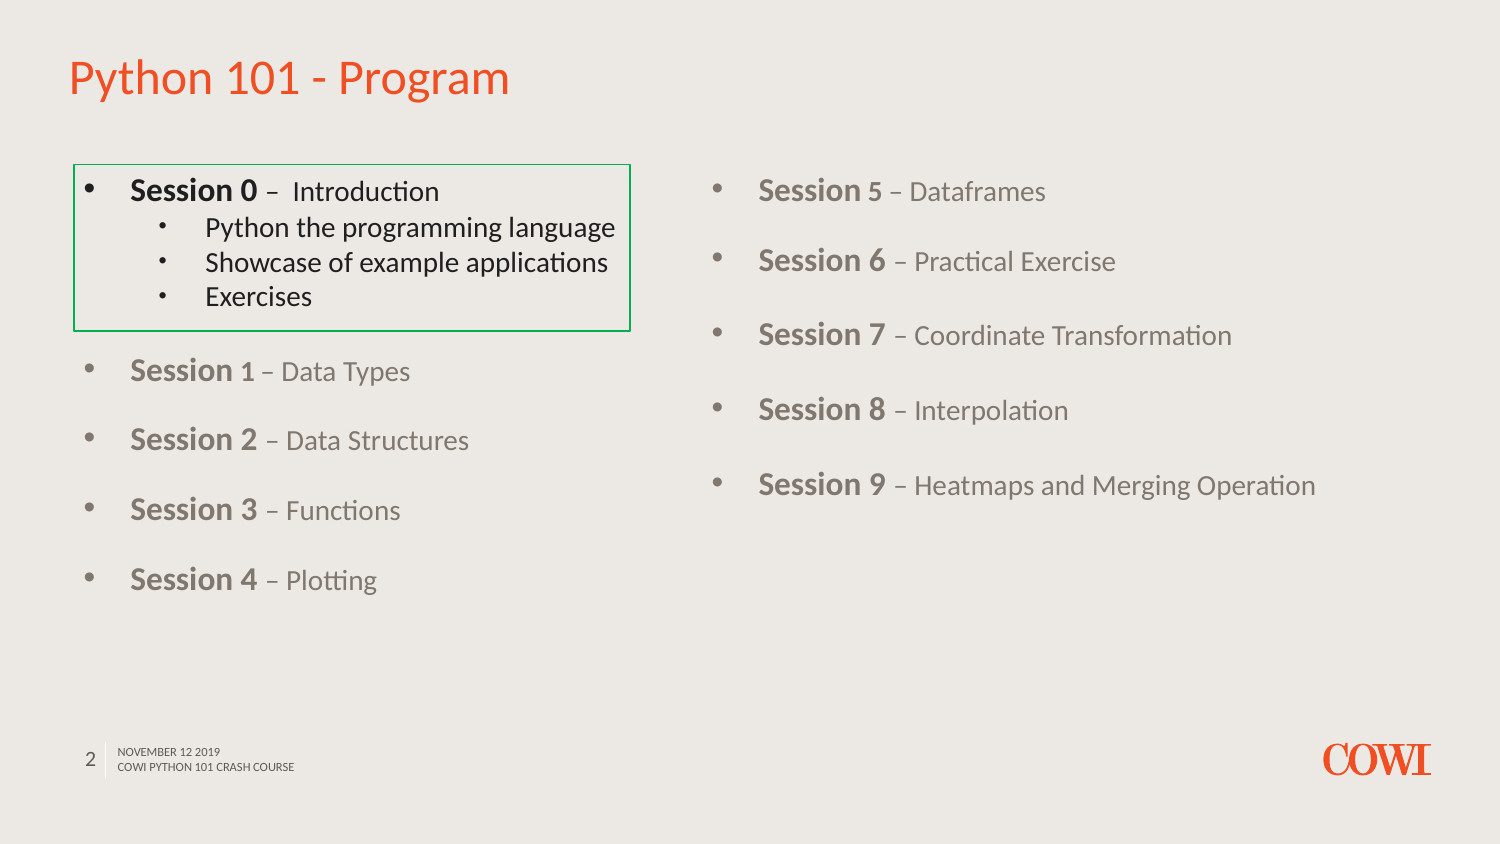

# Python 101 - Program
Session 5 – Dataframes

Session 6 – Practical Exercise

Session 7 – Coordinate Transformation

Session 8 – Interpolation

Session 9 – Heatmaps and Merging Operation
Session 0 –  Introduction
Python the programming language
Showcase of example applications
Exercises

Session 1 – Data Types

Session 2 – Data Structures

Session 3 – Functions

Session 4 – Plotting

2
November 12 2019
COWI Python 101 Crash course